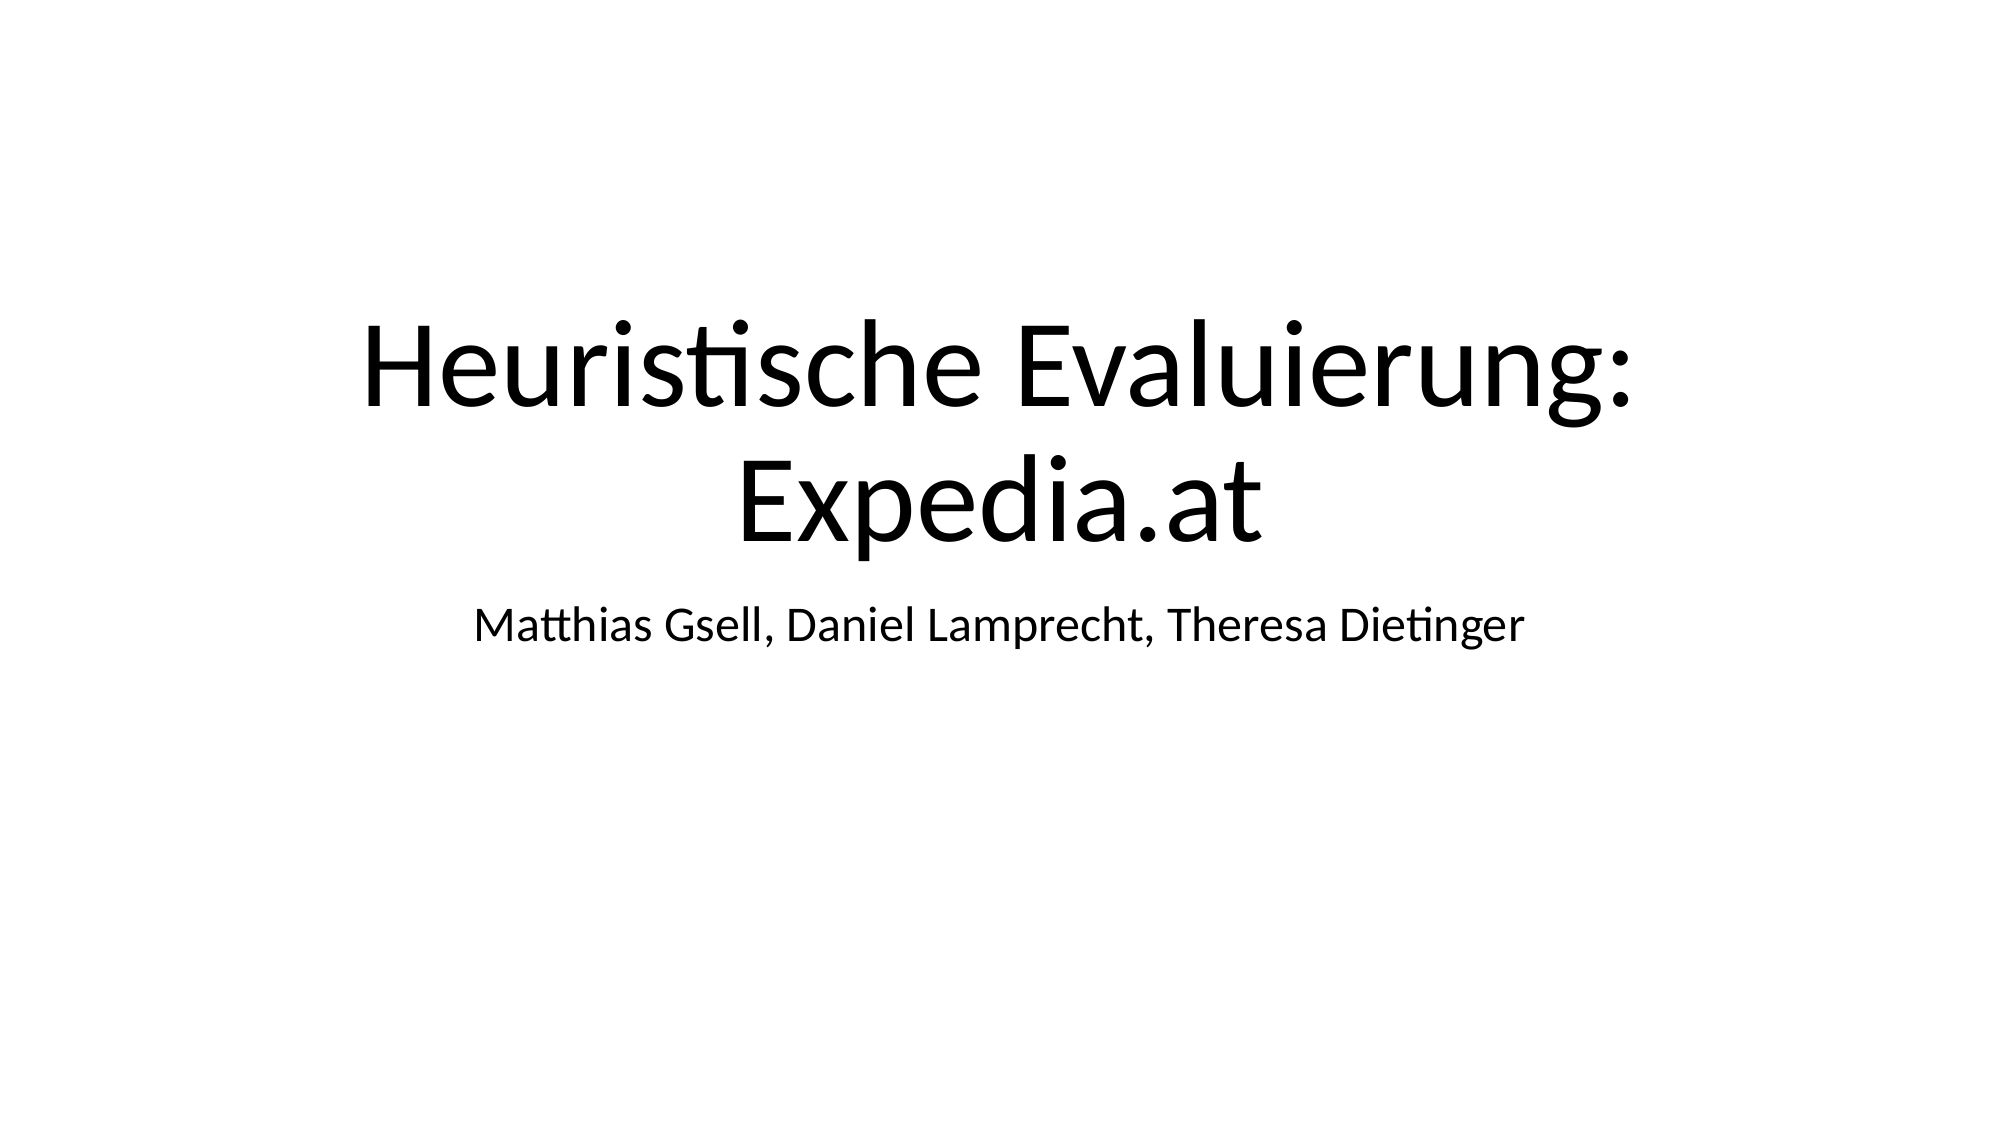

# Heuristische Evaluierung: Expedia.at
Matthias Gsell, Daniel Lamprecht, Theresa Dietinger